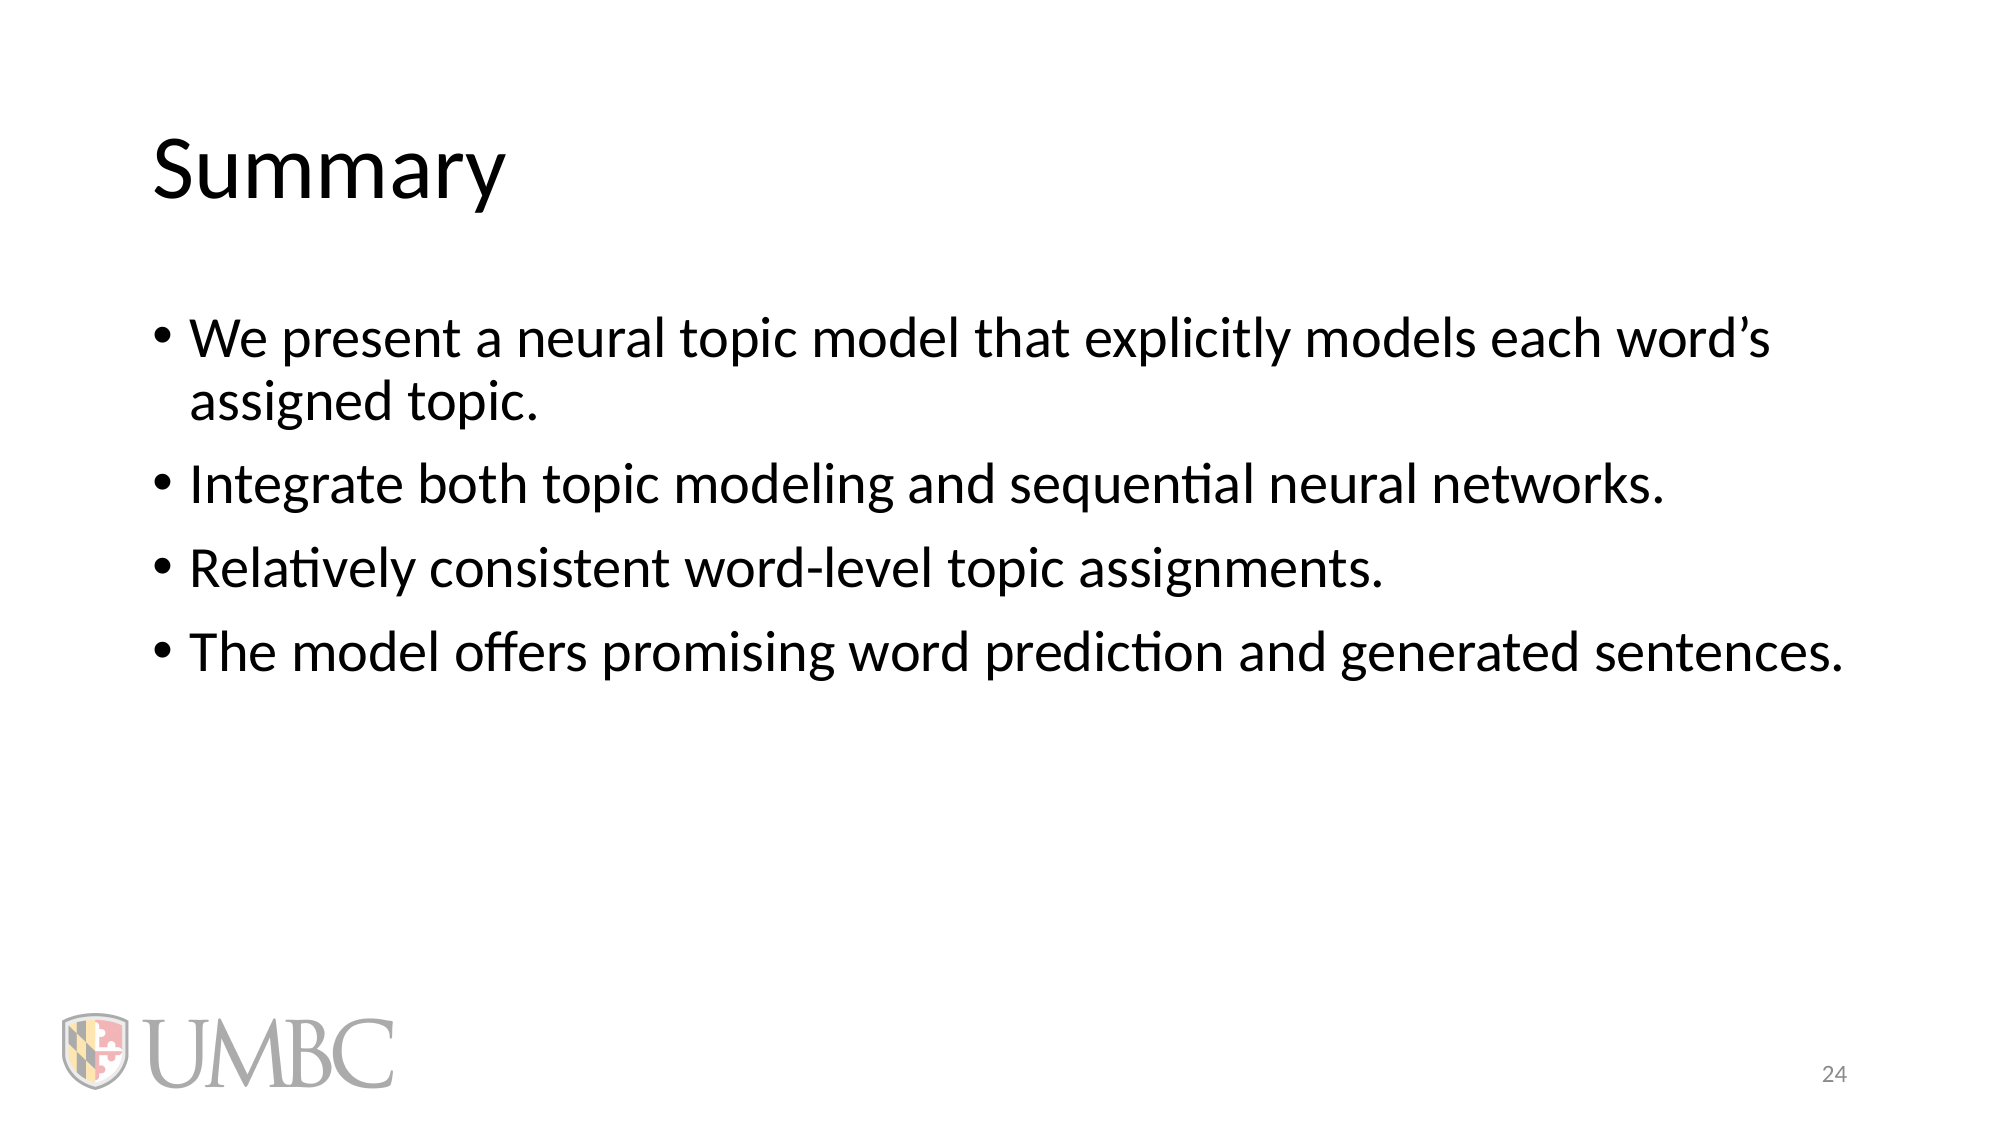

# Summary
We present a neural topic model that explicitly models each word’s assigned topic.
Integrate both topic modeling and sequential neural networks.
Relatively consistent word-level topic assignments.
The model offers promising word prediction and generated sentences.
24